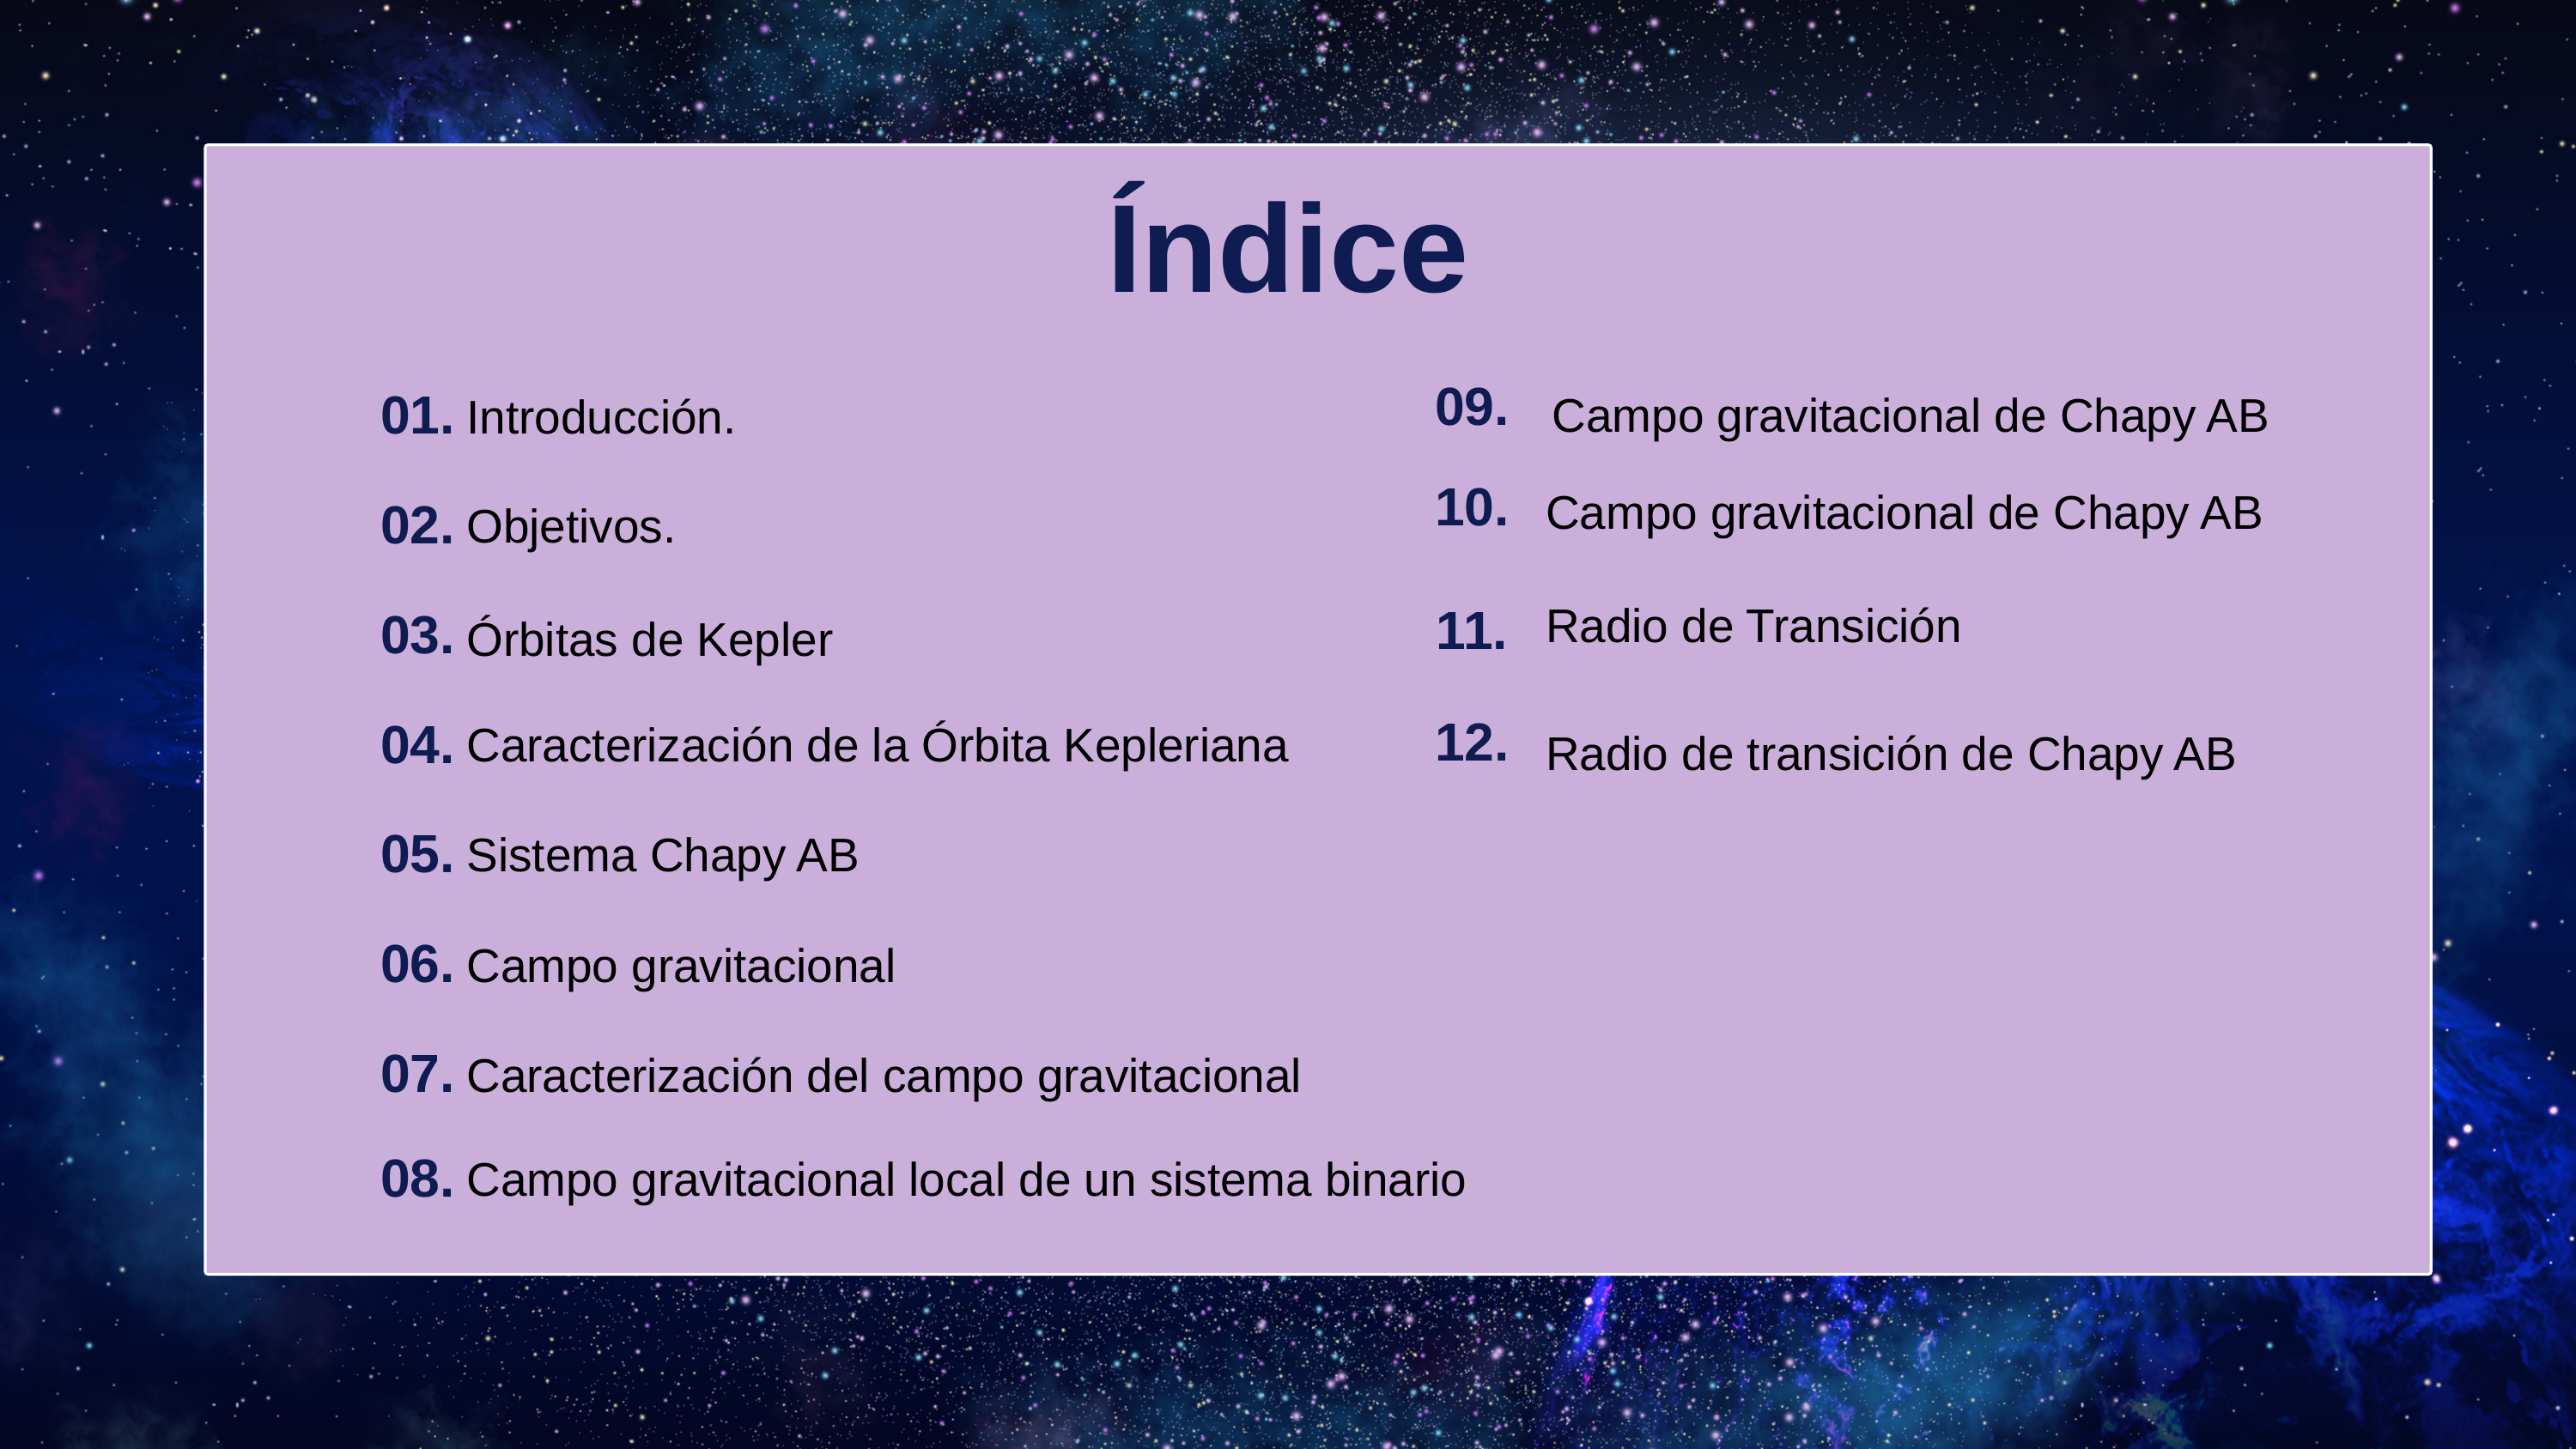

Índice
Campo gravitacional de Chapy AB
Introducción.
09.
01.
Campo gravitacional de Chapy AB
Objetivos.
10.
02.
Radio de Transición
Órbitas de Kepler
11.
03.
Caracterización de la Órbita Kepleriana
Radio de transición de Chapy AB
12.
04.
Sistema Chapy AB
05.
Campo gravitacional
06.
Caracterización del campo gravitacional
07.
Campo gravitacional local de un sistema binario
08.